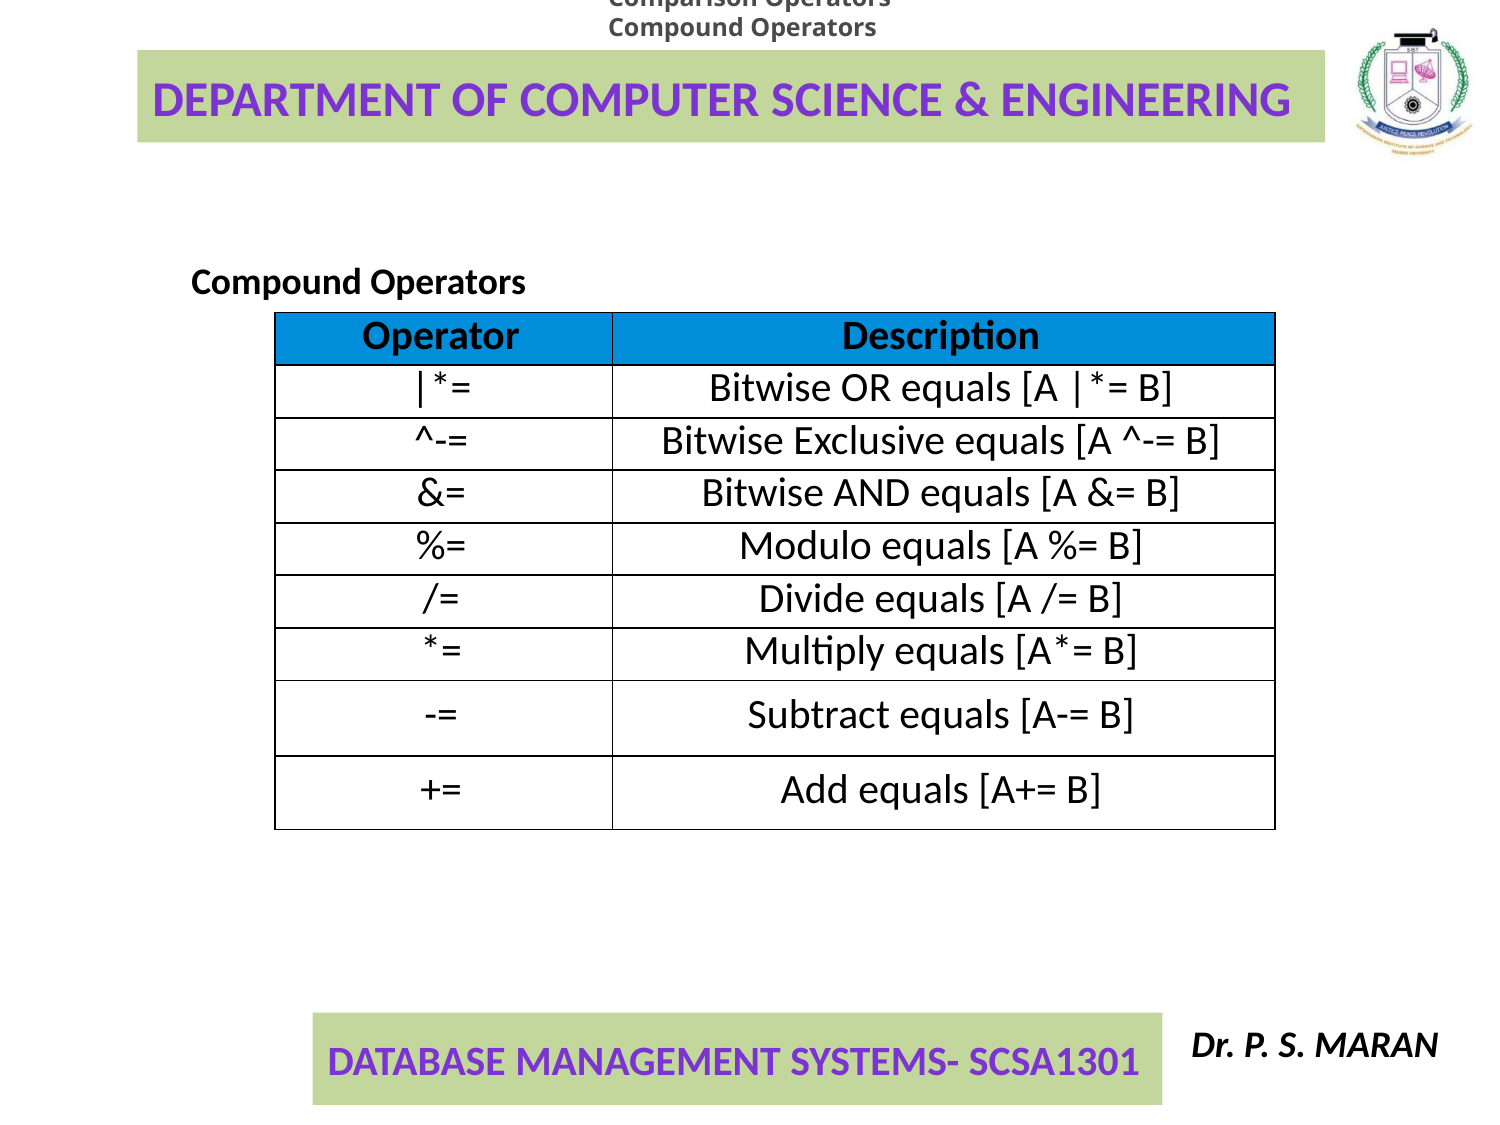

Comparison Operators
Compound Operators

Compound Operators
| Operator | Description |
| --- | --- |
| |\*= | Bitwise OR equals [A |\*= B] |
| ^-= | Bitwise Exclusive equals [A ^-= B] |
| &= | Bitwise AND equals [A &= B] |
| %= | Modulo equals [A %= B] |
| /= | Divide equals [A /= B] |
| \*= | Multiply equals [A\*= B] |
| -= | Subtract equals [A-= B] |
| += | Add equals [A+= B] |